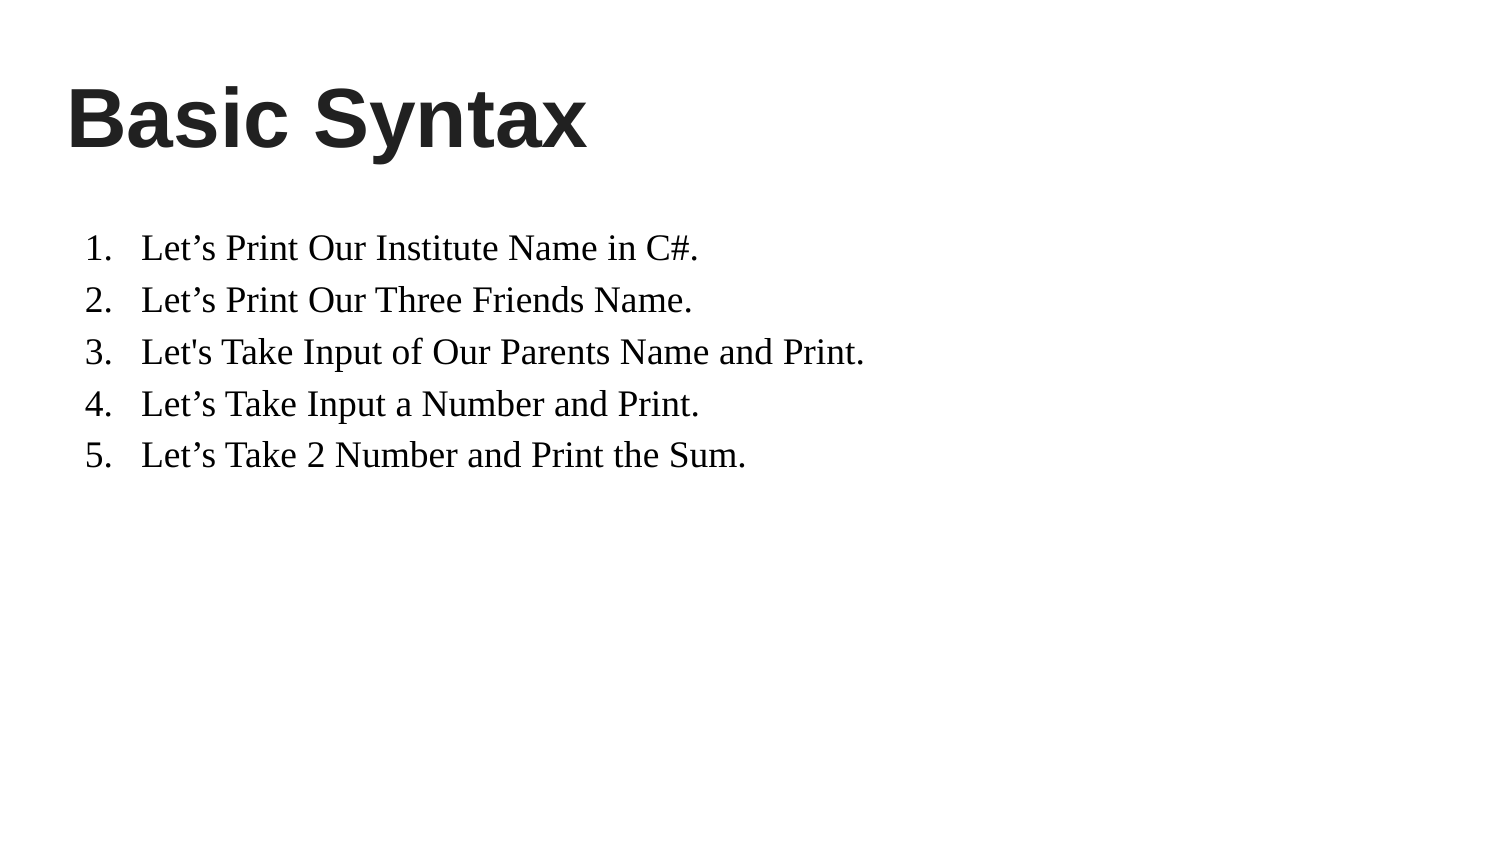

# Basic Syntax
Let’s Print Our Institute Name in C#.
Let’s Print Our Three Friends Name.
Let's Take Input of Our Parents Name and Print.
Let’s Take Input a Number and Print.
Let’s Take 2 Number and Print the Sum.